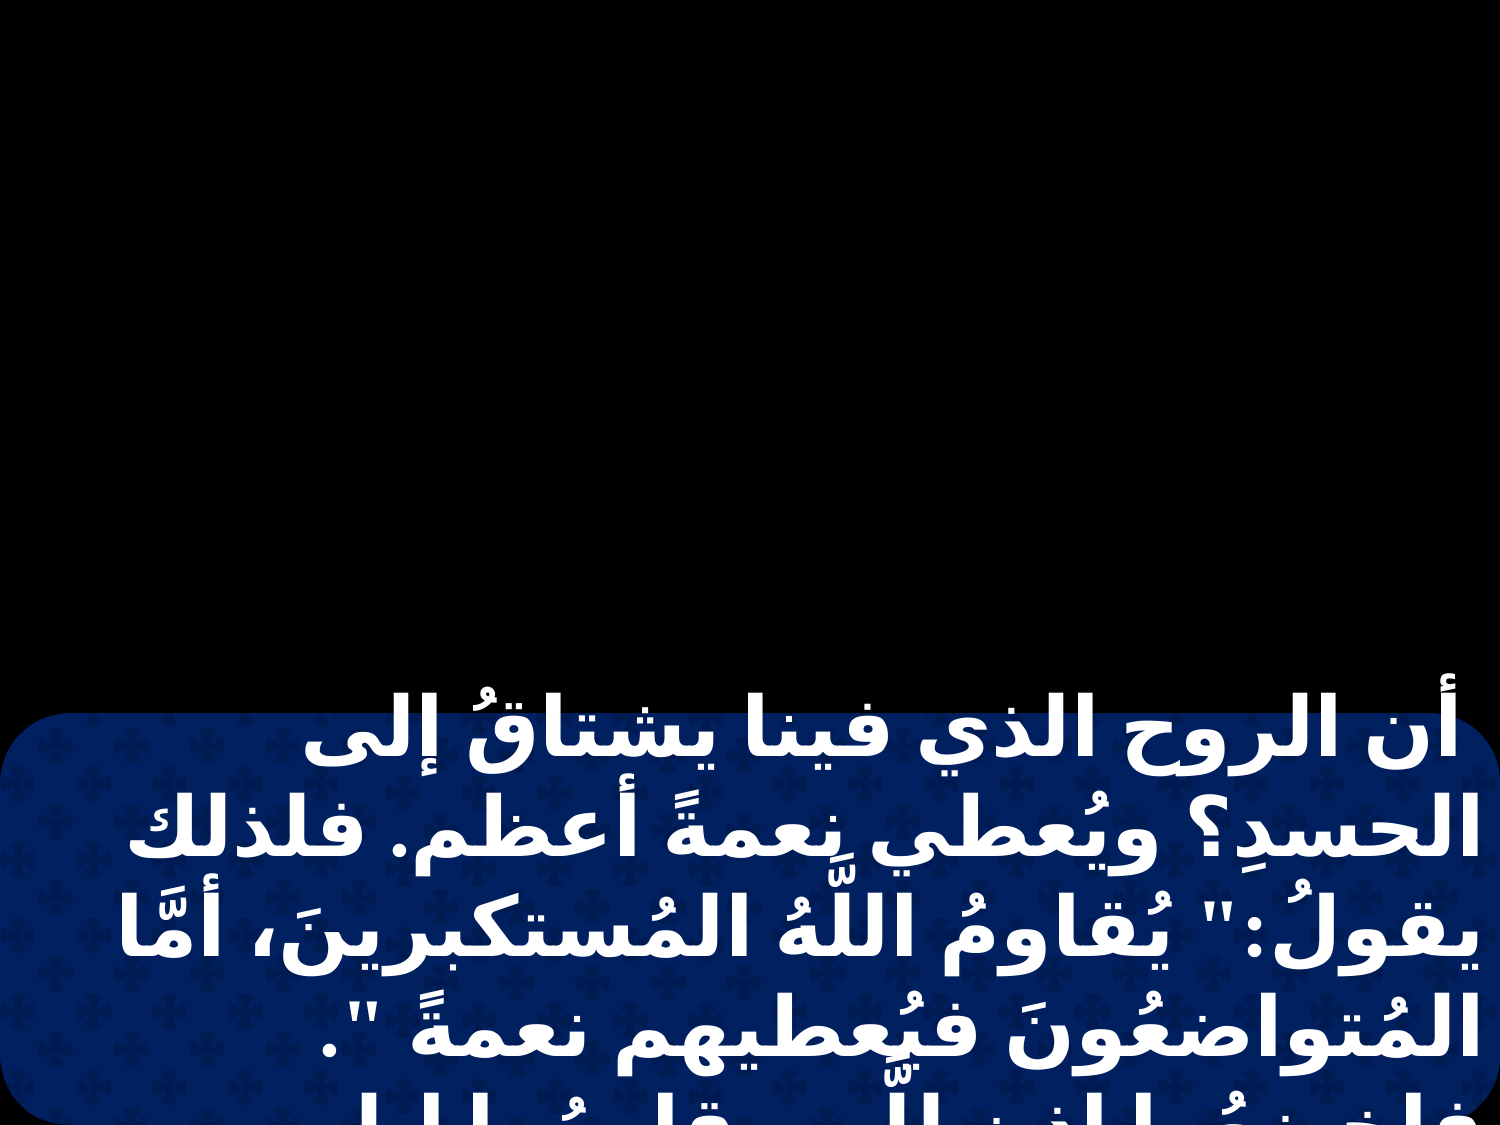

أن الروح الذي فينا يشتاقُ إلى الحسدِ؟ ويُعطي نعمةً أعظم. فلذلك يقولُ:" يُقاومُ اللَّهُ المُستكبرينَ، أمَّا المُتواضعُونَ فيُعطيهم نعمةً ". فاخضعُوا إذن للَّهِ. وقاومُوا إبليس فيهرُبَ منكُم. اقتربُوا إلى